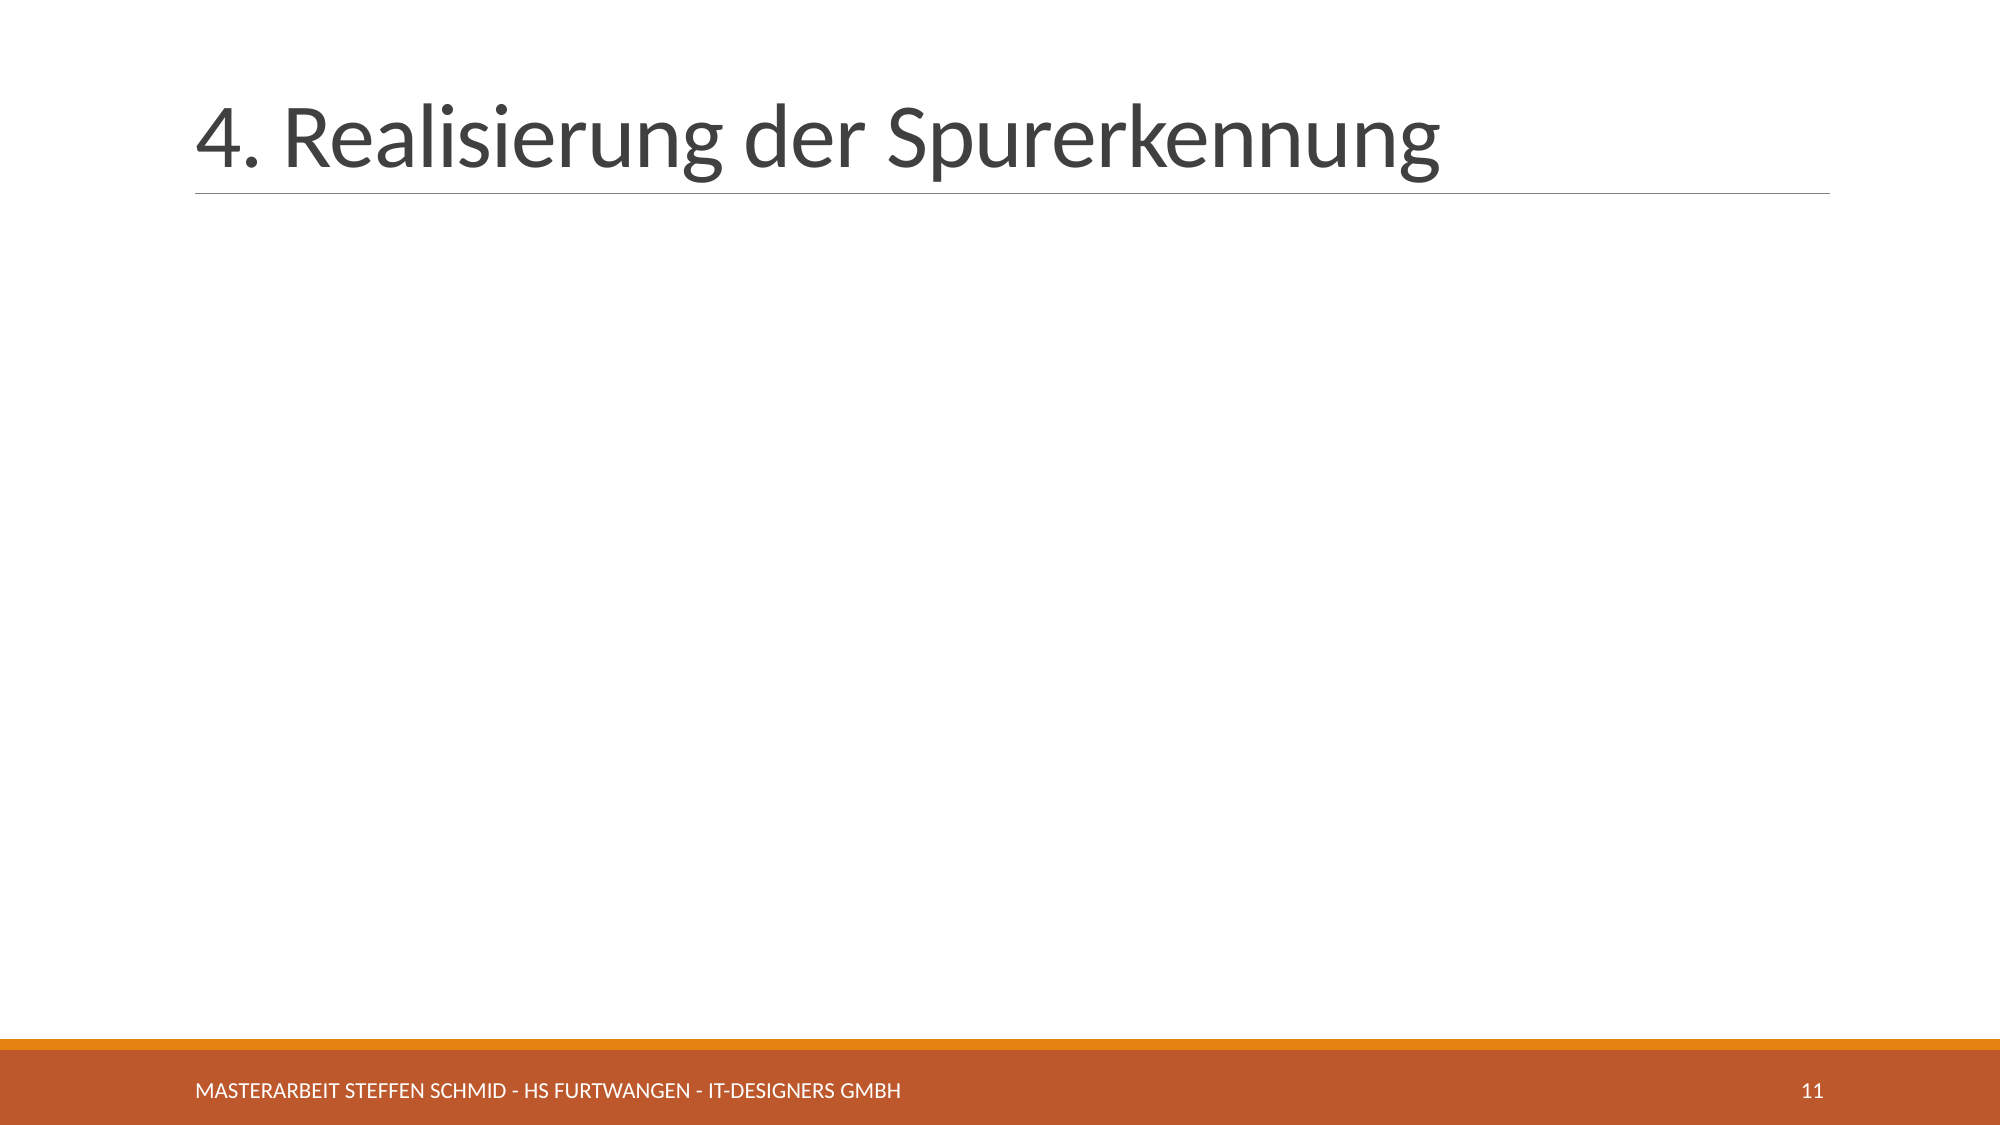

# 4. Realisierung der Spurerkennung

Masterarbeit Steffen Schmid - HS Furtwangen - IT-Designers GmbH
11